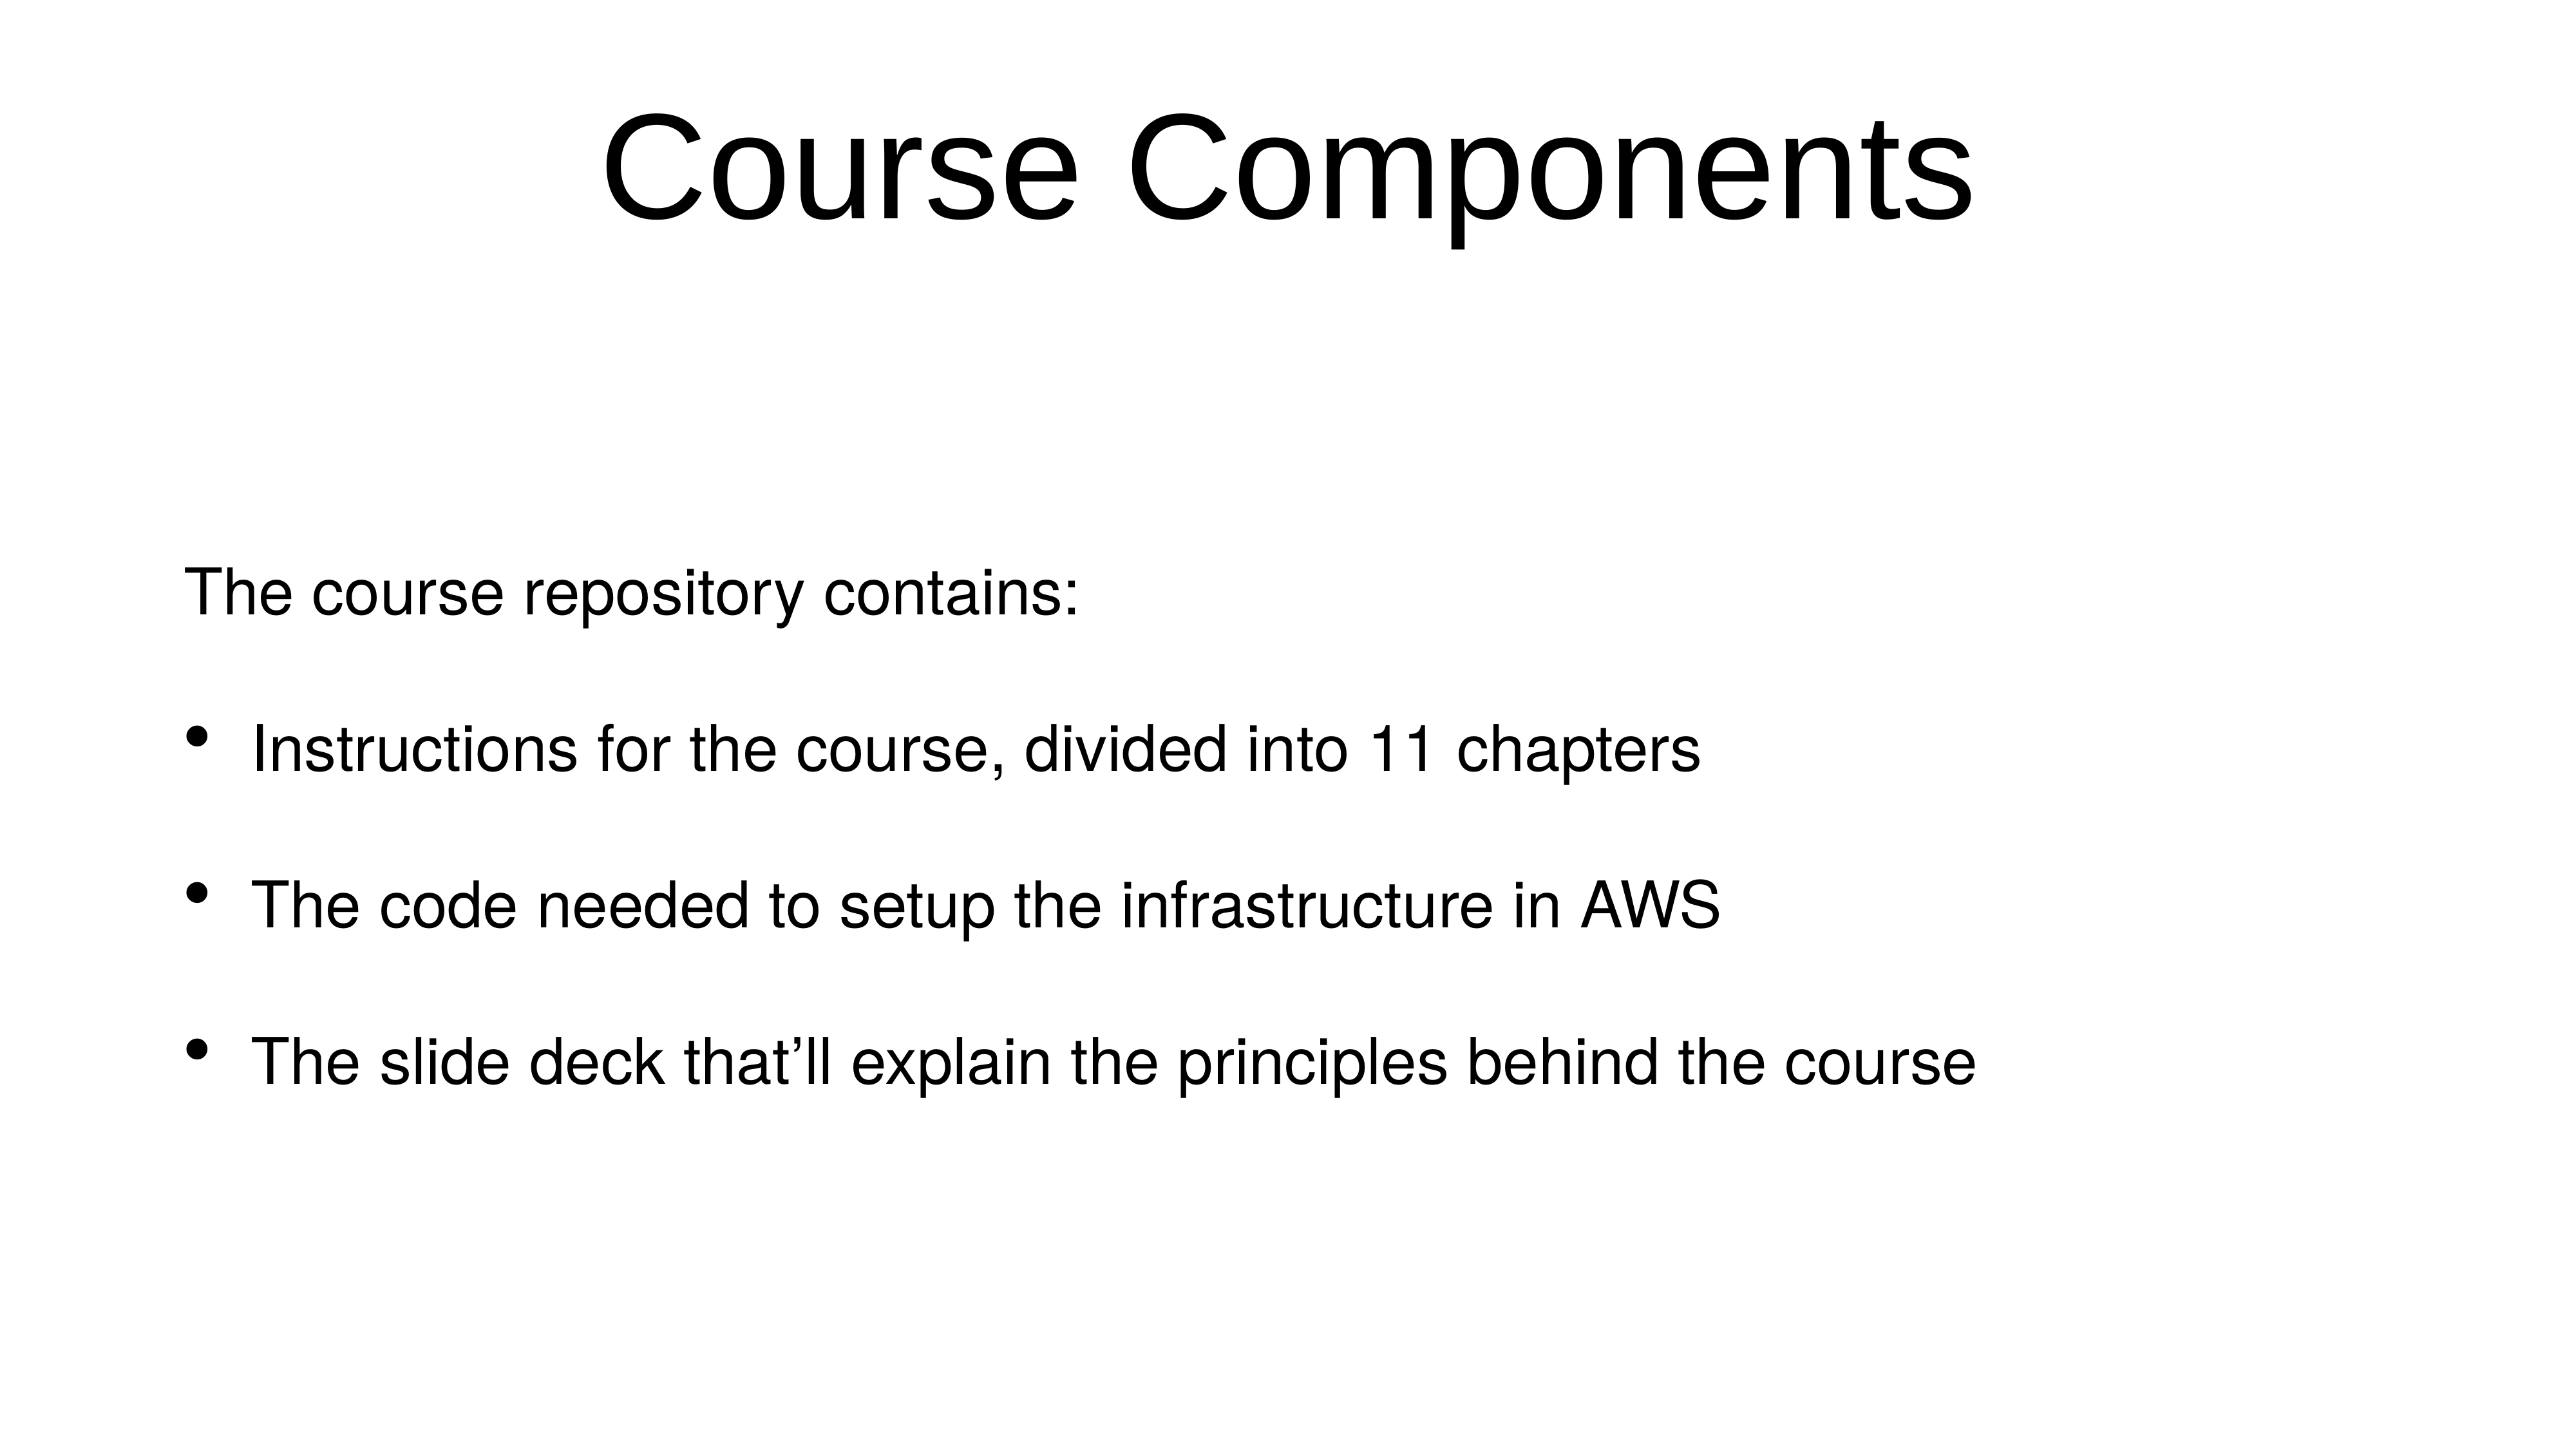

# Course Components
The course repository contains:
Instructions for the course, divided into 11 chapters
The code needed to setup the infrastructure in AWS
The slide deck that’ll explain the principles behind the course